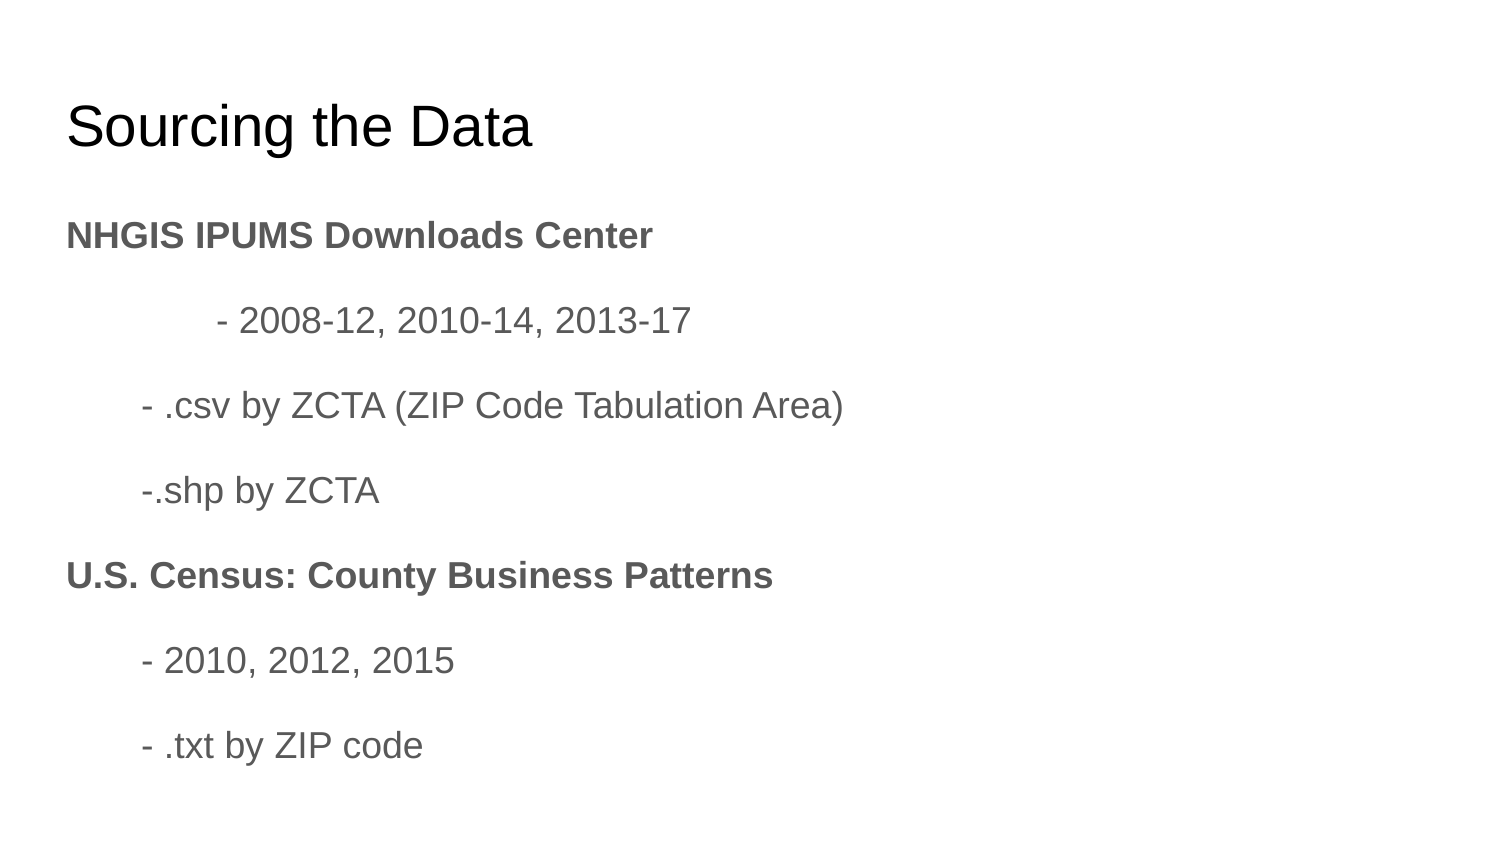

# Sourcing the Data
NHGIS IPUMS Downloads Center
	- 2008-12, 2010-14, 2013-17
- .csv by ZCTA (ZIP Code Tabulation Area)
-.shp by ZCTA
U.S. Census: County Business Patterns
- 2010, 2012, 2015
- .txt by ZIP code